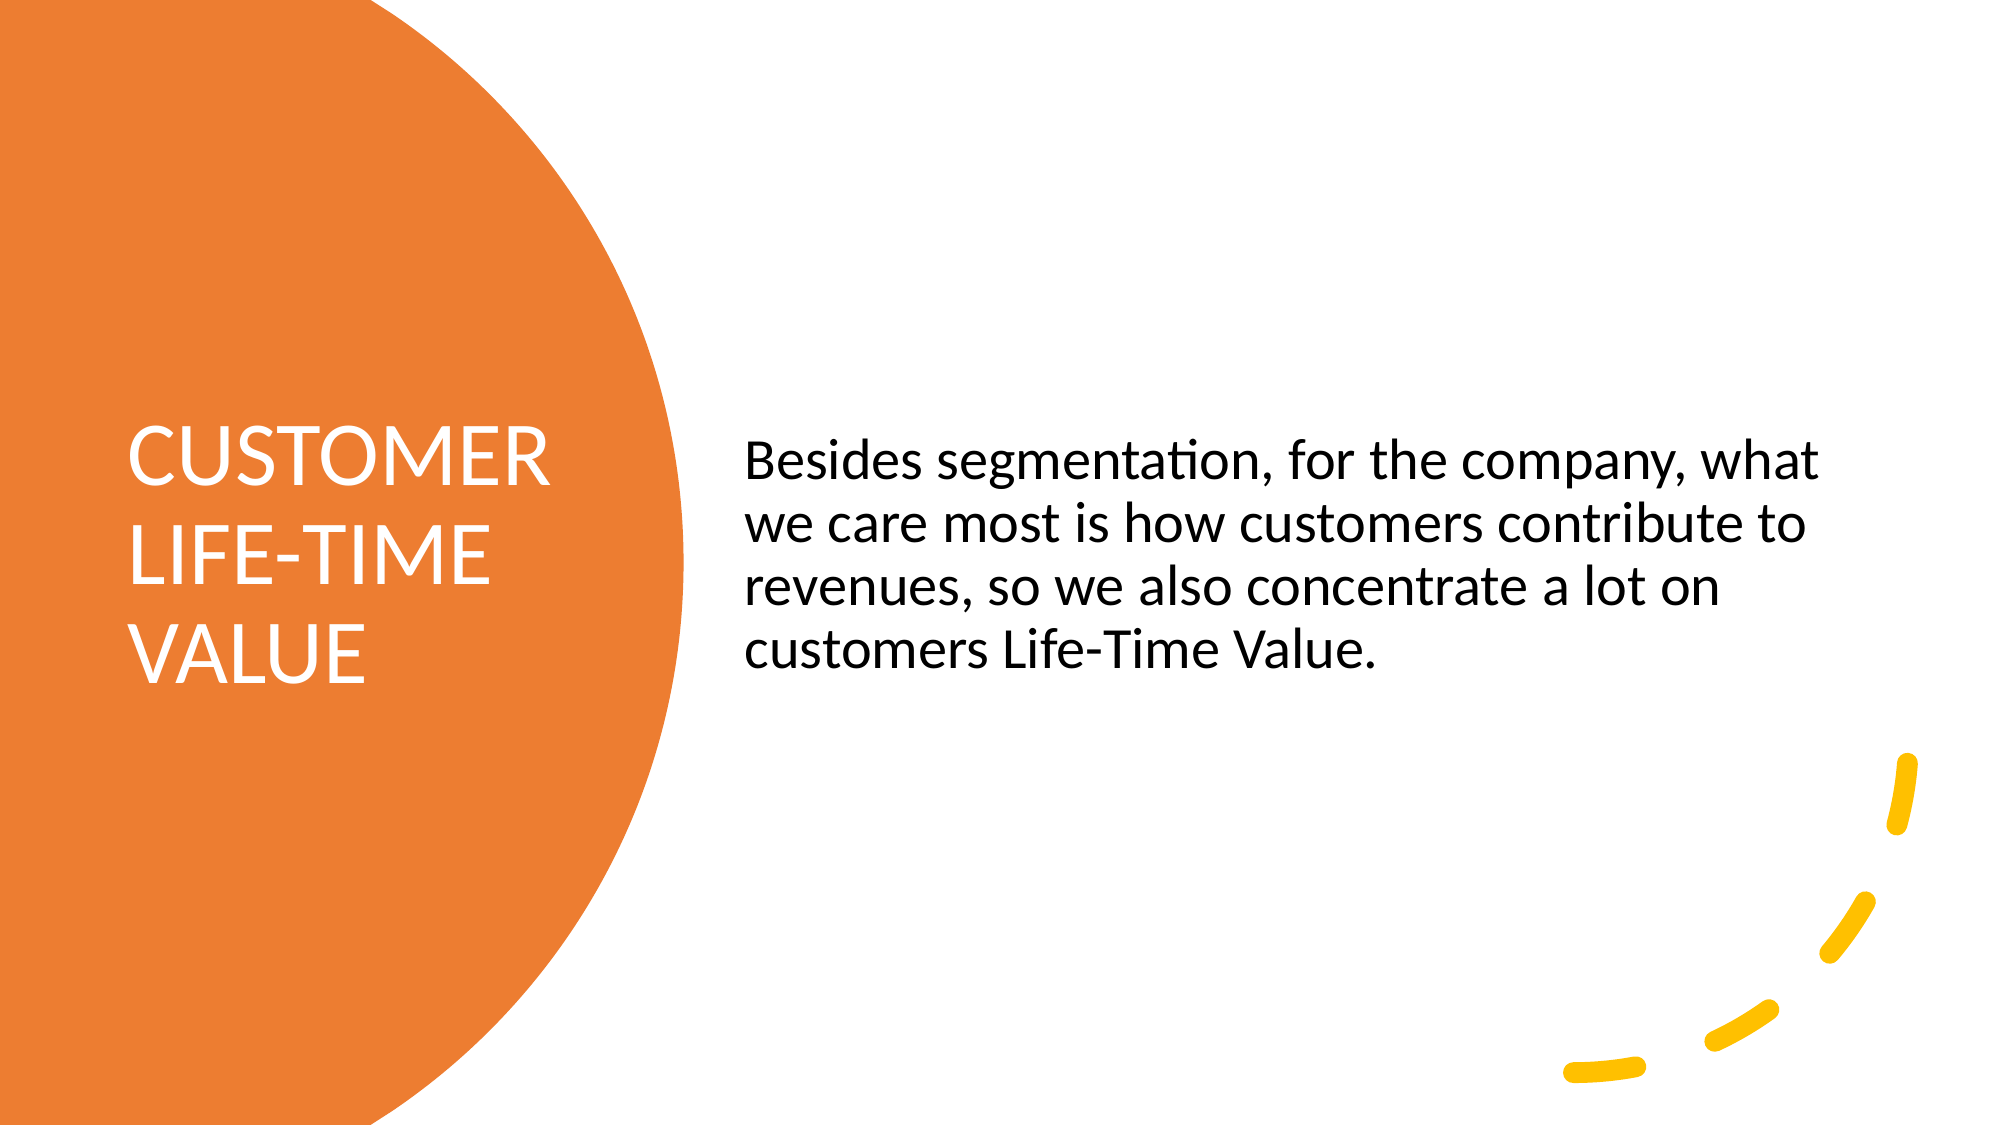

Besides segmentation, for the company, what we care most is how customers contribute to revenues, so we also concentrate a lot on customers Life-Time Value.
# Customer Life-time value